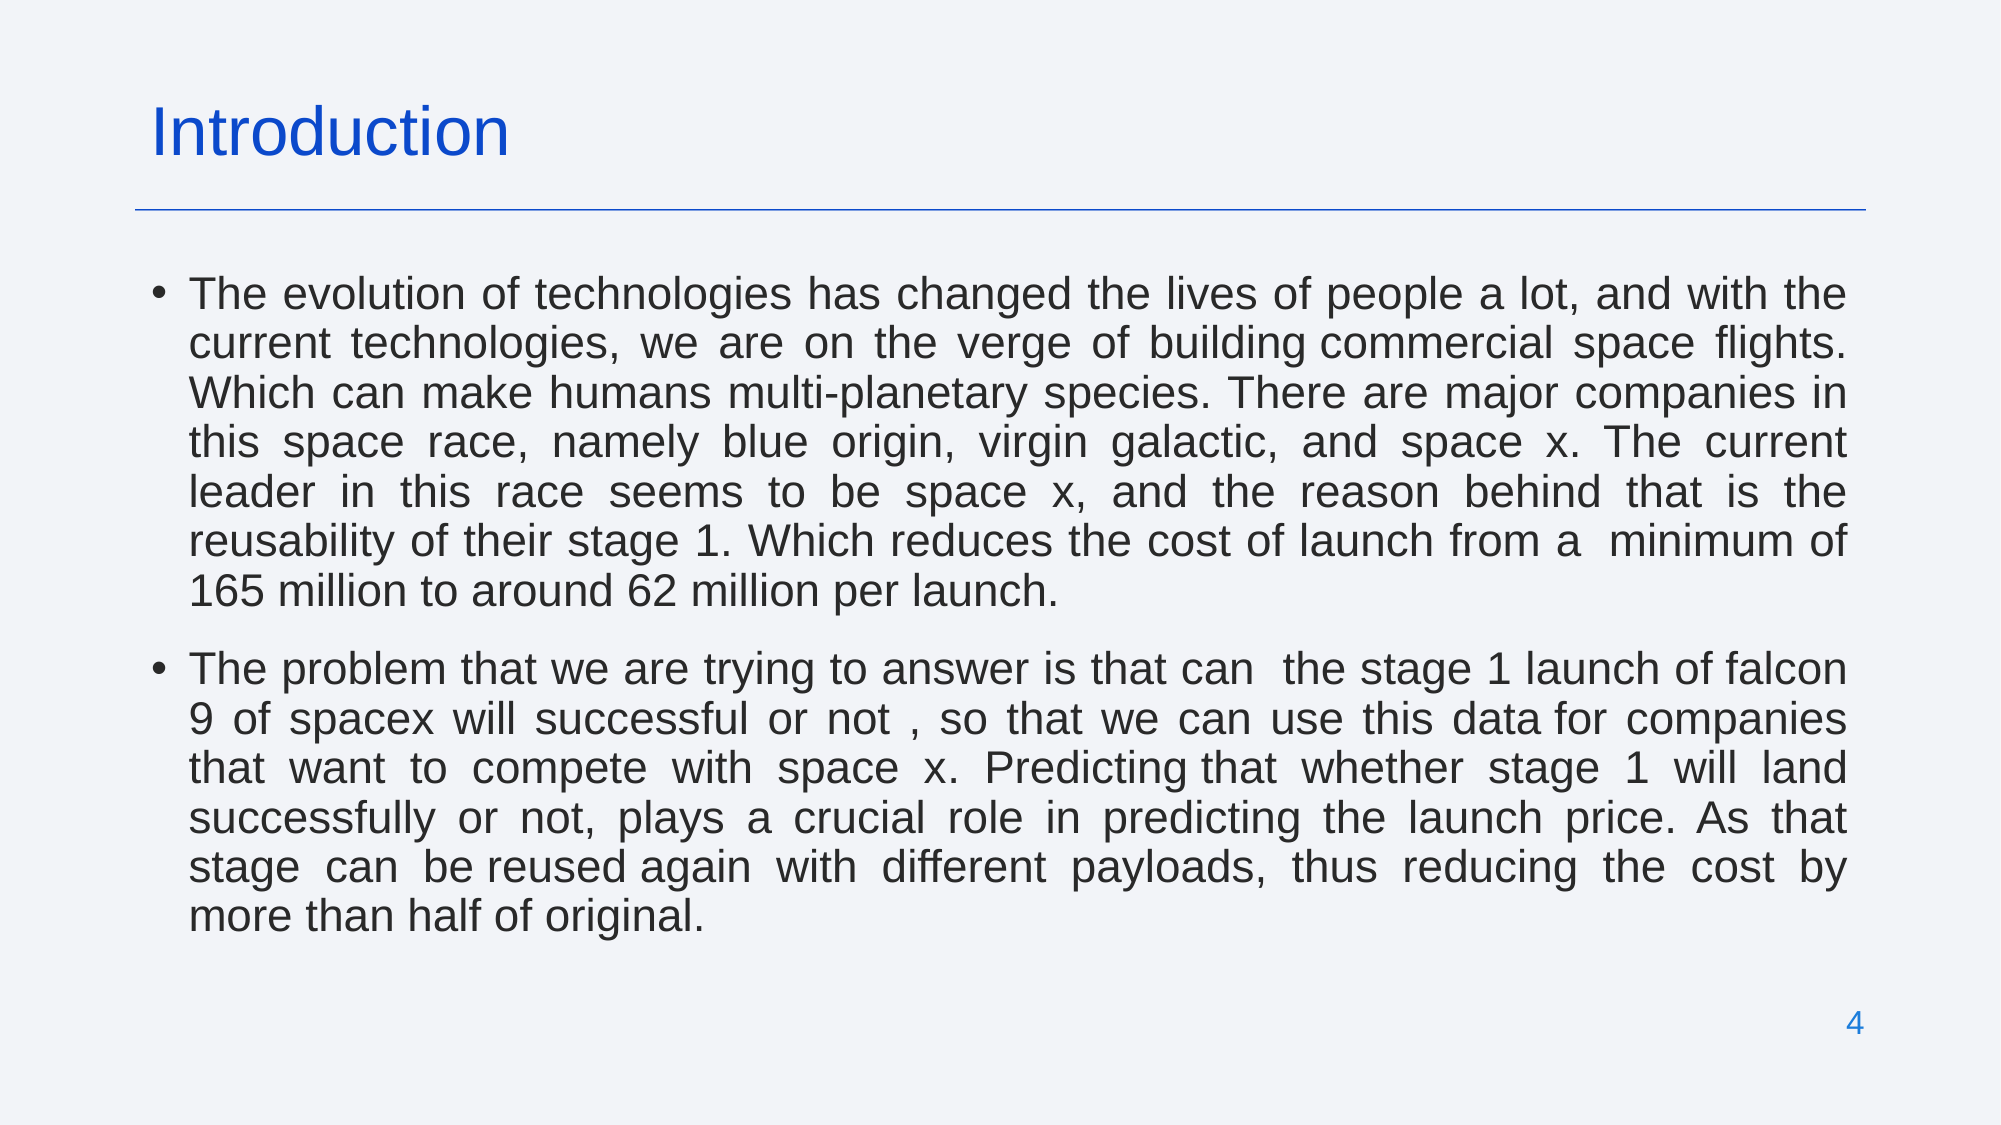

Introduction
The evolution of technologies has changed the lives of people a lot, and with the current technologies, we are on the verge of building commercial space flights. Which can make humans multi-planetary species. There are major companies in this space race, namely blue origin, virgin galactic, and space x. The current leader in this race seems to be space x, and the reason behind that is the reusability of their stage 1. Which reduces the cost of launch from a  minimum of 165 million to around 62 million per launch.
The problem that we are trying to answer is that can  the stage 1 launch of falcon 9 of spacex will successful or not , so that we can use this data for companies that want to compete with space x​. Predicting that whether stage 1 will land successfully or not, plays a crucial role in predicting the launch price. As that stage can be reused again with different payloads, thus reducing the cost by more than half of original.
4